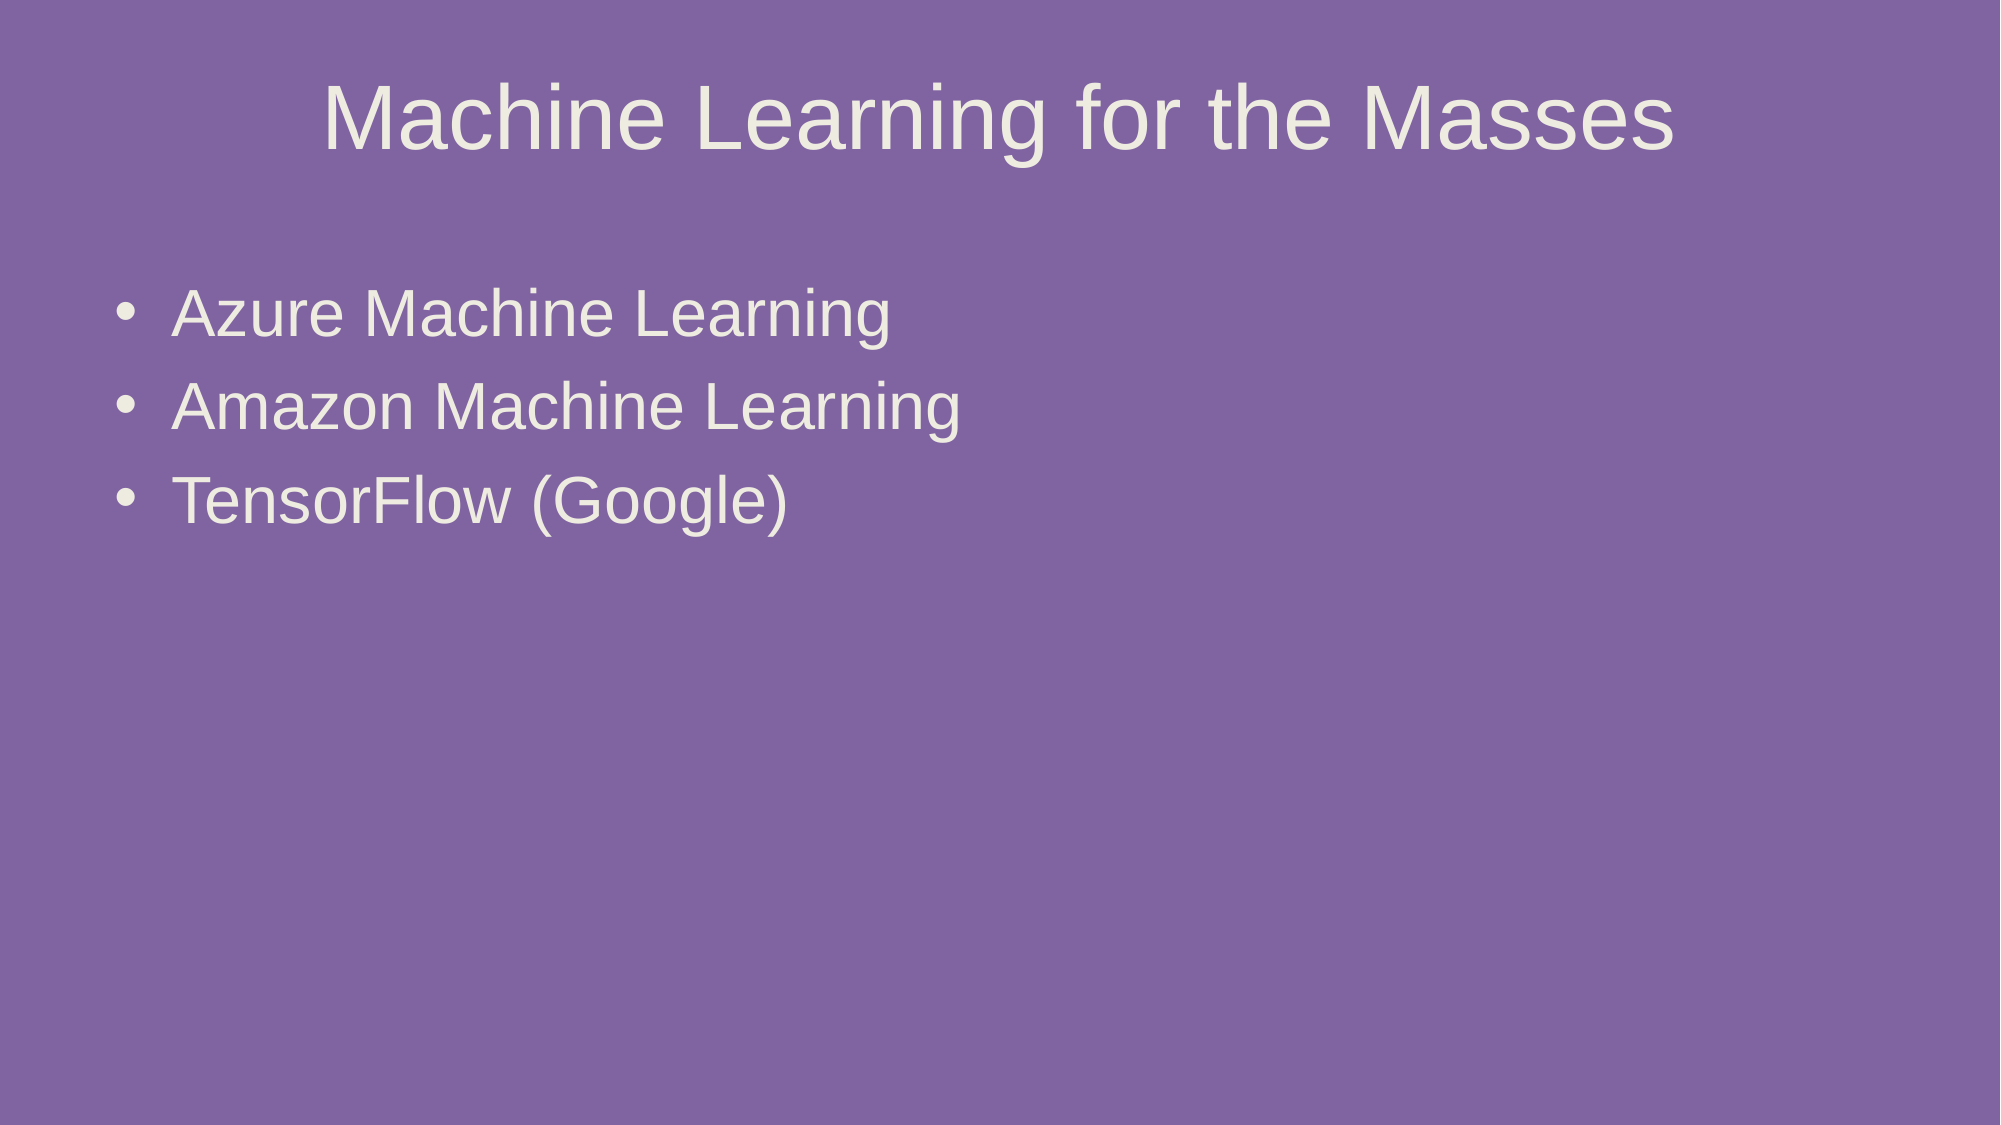

# Machine Learning for the Masses
Azure Machine Learning
Amazon Machine Learning
TensorFlow (Google)